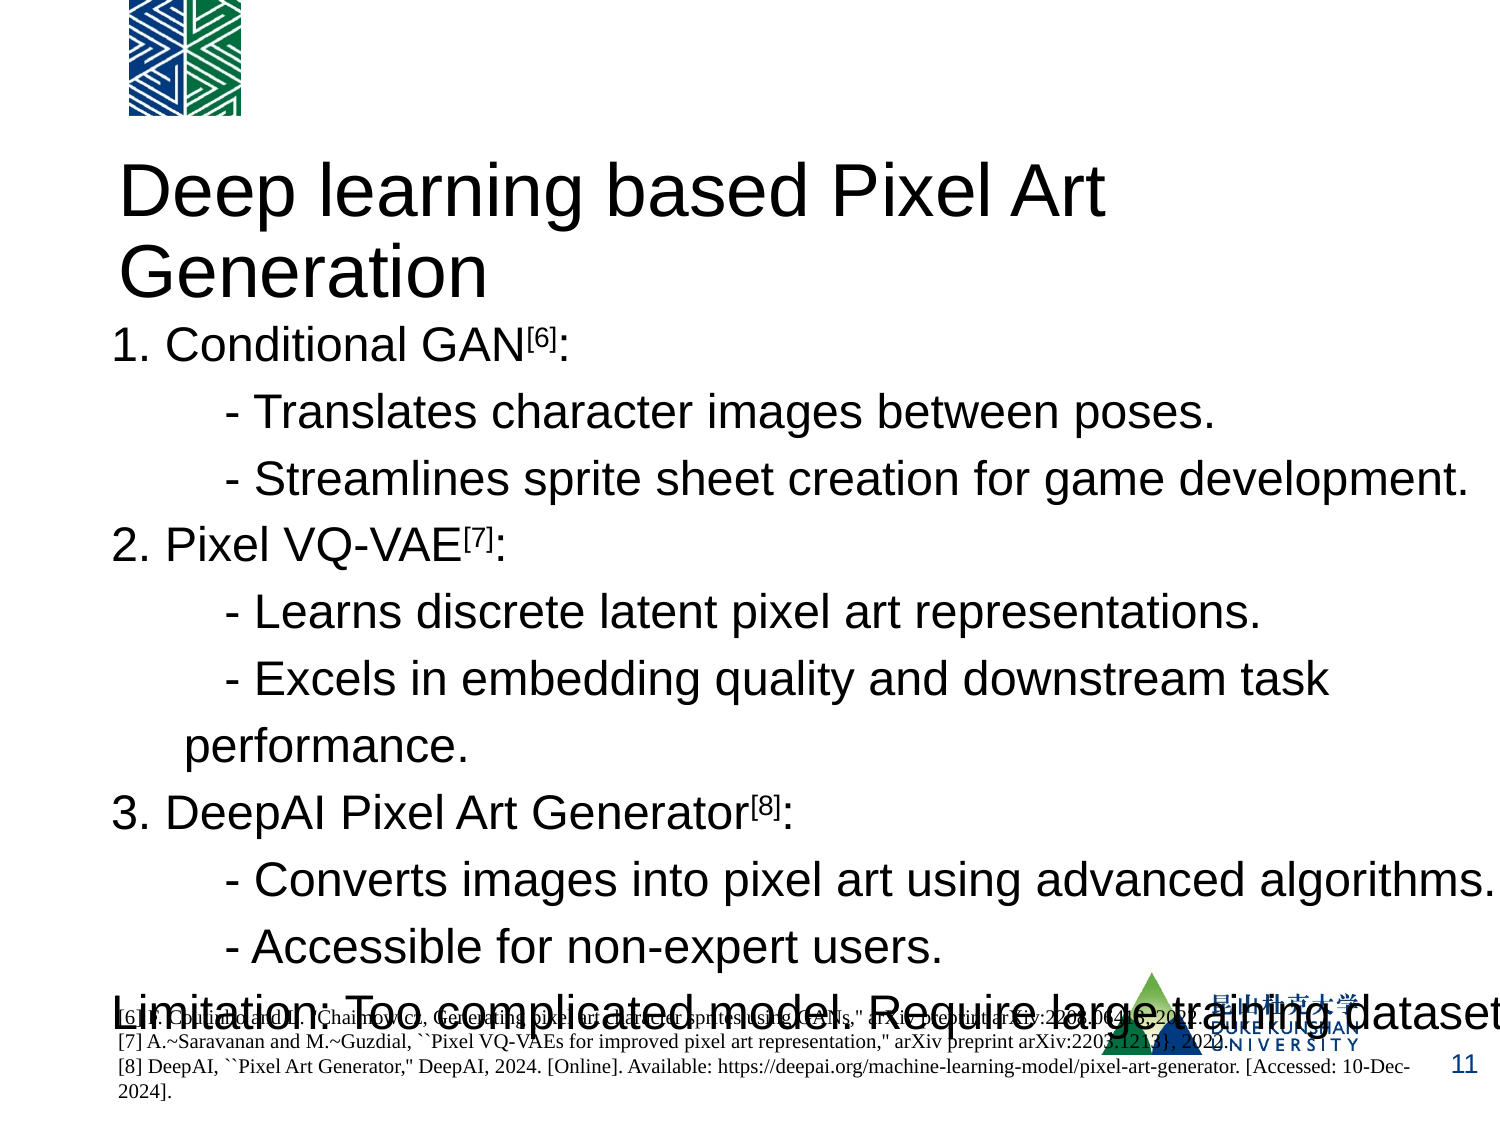

# Deep learning based Pixel Art Generation
1. Conditional GAN[6]:
   - Translates character images between poses.
   - Streamlines sprite sheet creation for game development.
2. Pixel VQ-VAE[7]:
   - Learns discrete latent pixel art representations.
   - Excels in embedding quality and downstream task performance.
3. DeepAI Pixel Art Generator[8]:
   - Converts images into pixel art using advanced algorithms.
   - Accessible for non-expert users.
Limitation: Too complicated model. Require large training dataset.

[6] F. Coutinho and L. ''Chaimowicz, Generating pixel art character sprites using GANs,'' arXiv preprint arXiv:2208.06413, 2022.
[7] A.~Saravanan and M.~Guzdial, ``Pixel VQ-VAEs for improved pixel art representation,'' arXiv preprint arXiv:2203.1213}, 2022.
[8] DeepAI, ``Pixel Art Generator,'' DeepAI, 2024. [Online]. Available: https://deepai.org/machine-learning-model/pixel-art-generator. [Accessed: 10-Dec-2024].
11